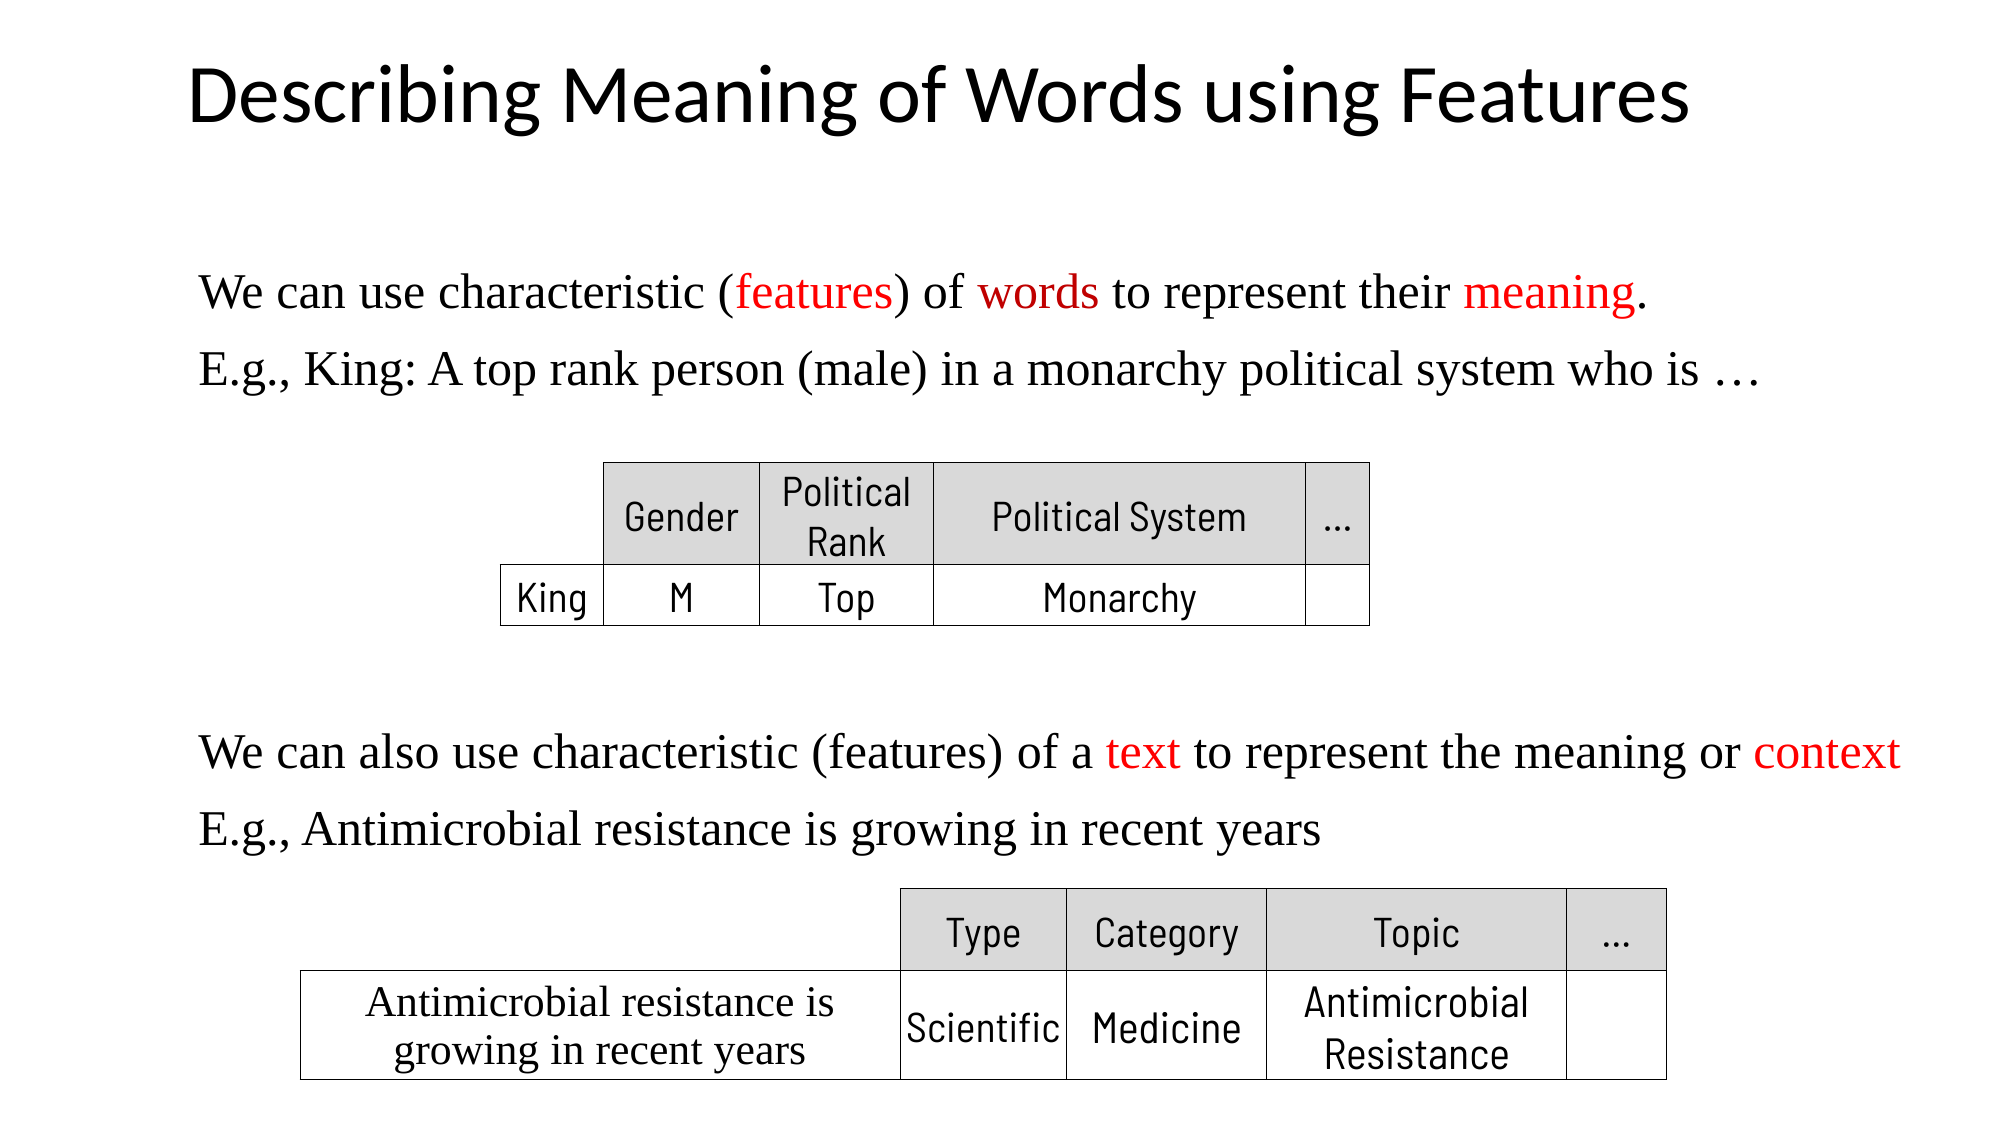

# Describing Meaning of Words using Features
We can use characteristic (features) of words to represent their meaning.
E.g., King: A top rank person (male) in a monarchy political system who is …

We can also use characteristic (features) of a text to represent the meaning or context
E.g., Antimicrobial resistance is growing in recent years

|  | Gender | Political Rank | Political System | … |
| --- | --- | --- | --- | --- |
| King | M | Top | Monarchy |  |
|  | Type | Category | Topic | … |
| --- | --- | --- | --- | --- |
| Antimicrobial resistance is growing in recent years | Scientific | Medicine | Antimicrobial Resistance |  |